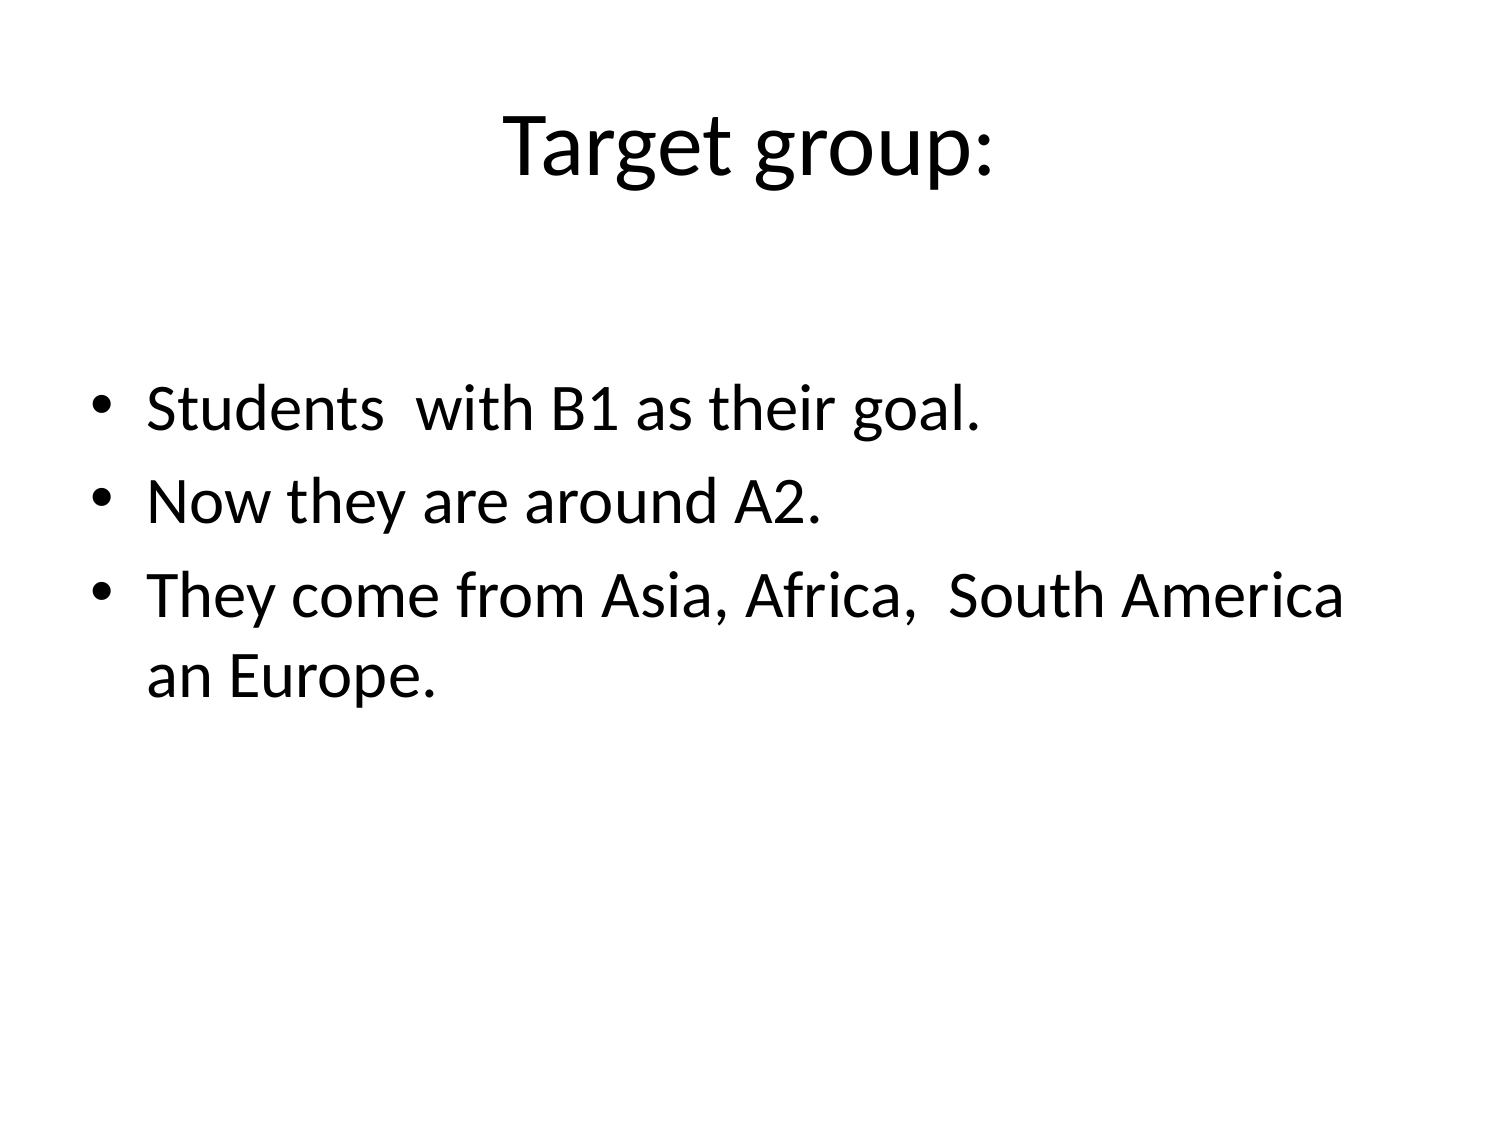

# Target group:

Students  with B1 as their goal.
Now they are around A2.
They come from Asia, Africa,  South America an Europe.